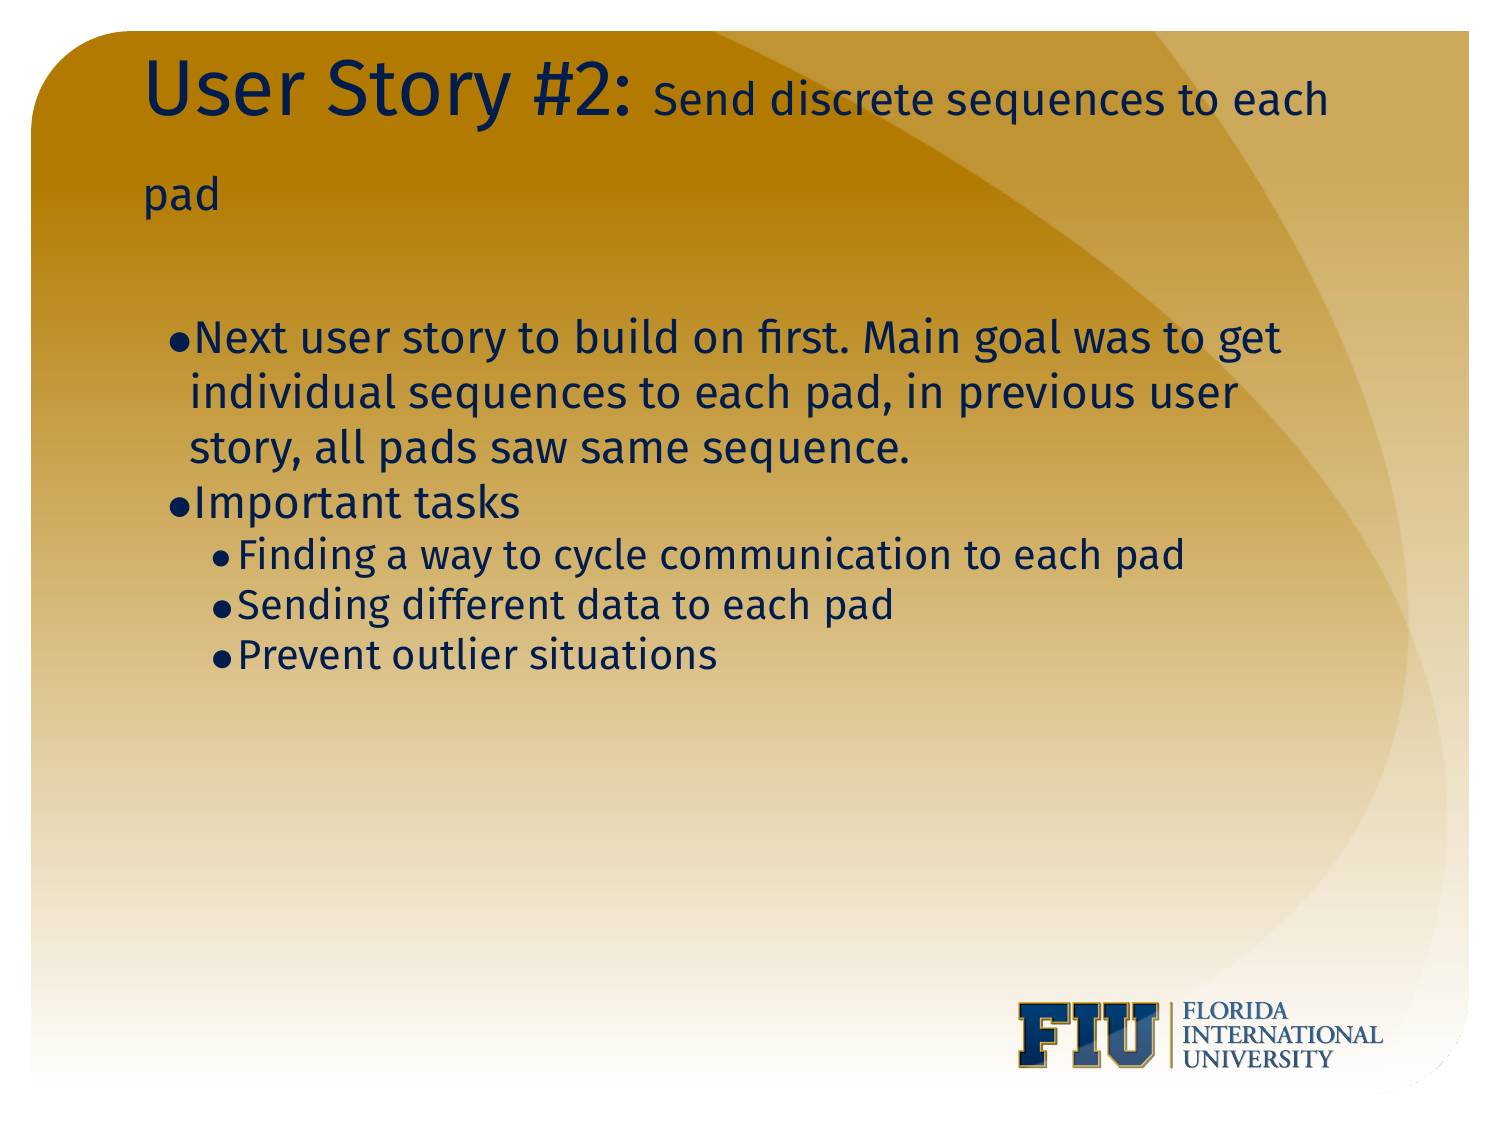

# User Story #2: Send discrete sequences to each pad
Next user story to build on first. Main goal was to get individual sequences to each pad, in previous user story, all pads saw same sequence.
Important tasks
Finding a way to cycle communication to each pad
Sending different data to each pad
Prevent outlier situations